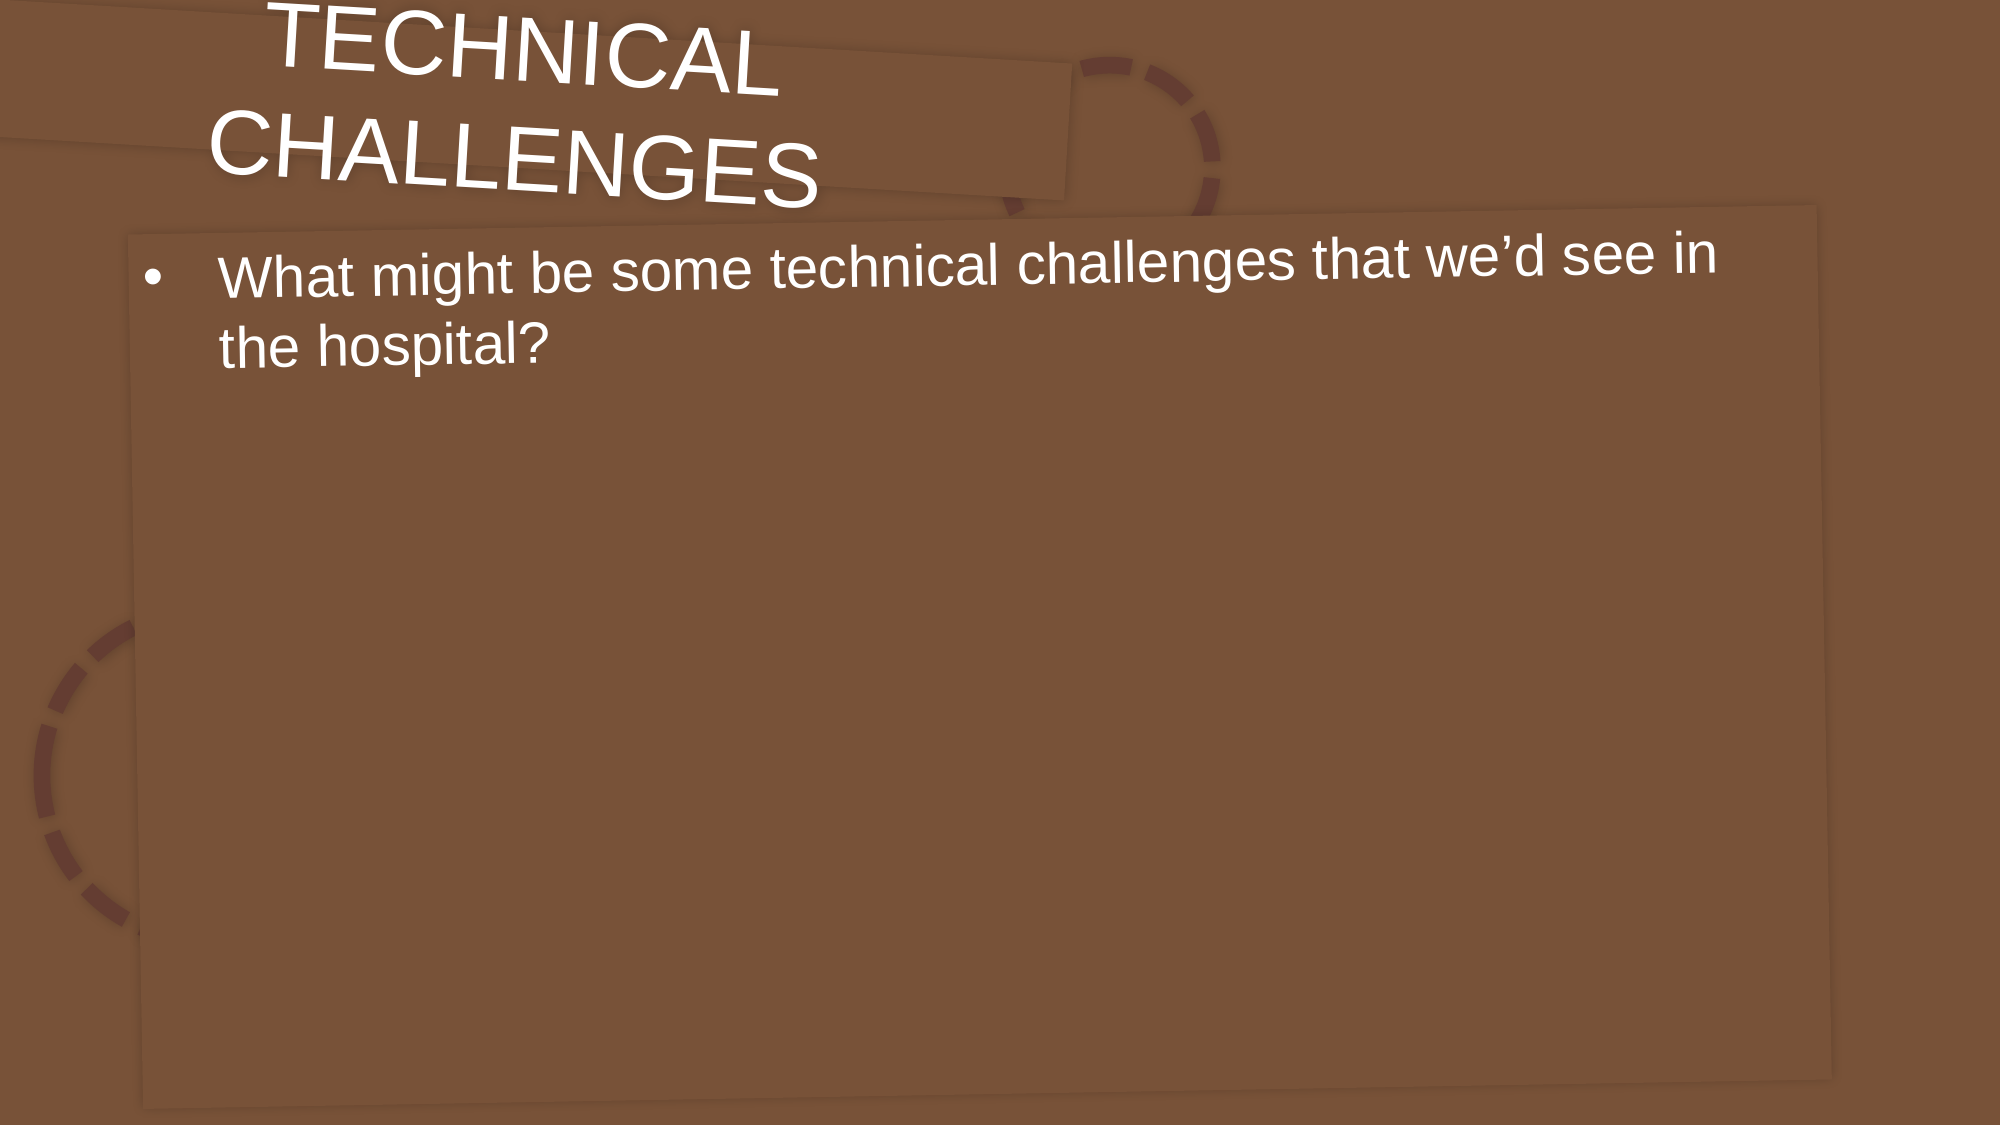

TECHNICAL CHALLENGES

What might be some technical challenges that we’d see in the hospital?